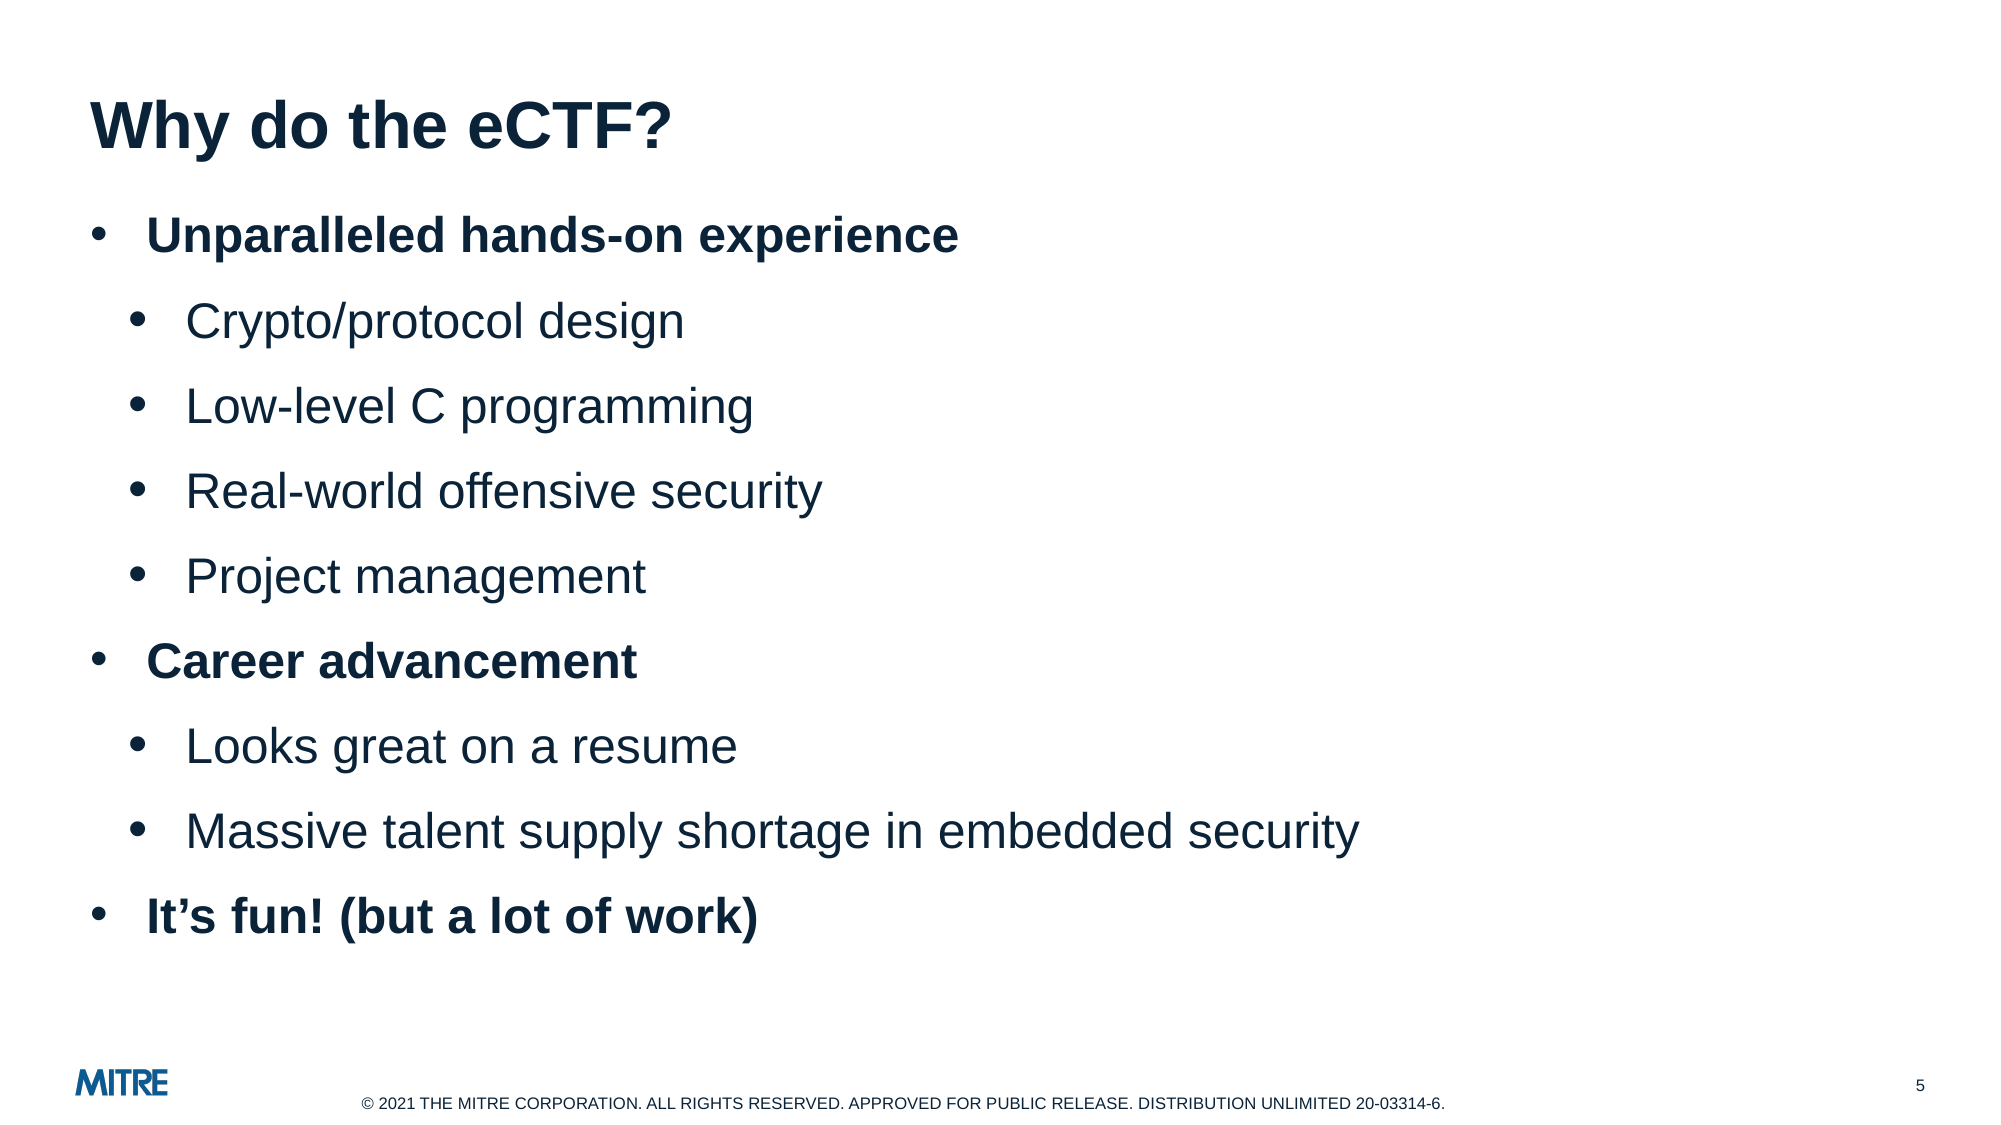

# Why do the eCTF?
Unparalleled hands-on experience
Crypto/protocol design
Low-level C programming
Real-world offensive security
Project management
Career advancement
Looks great on a resume
Massive talent supply shortage in embedded security
It’s fun! (but a lot of work)
5